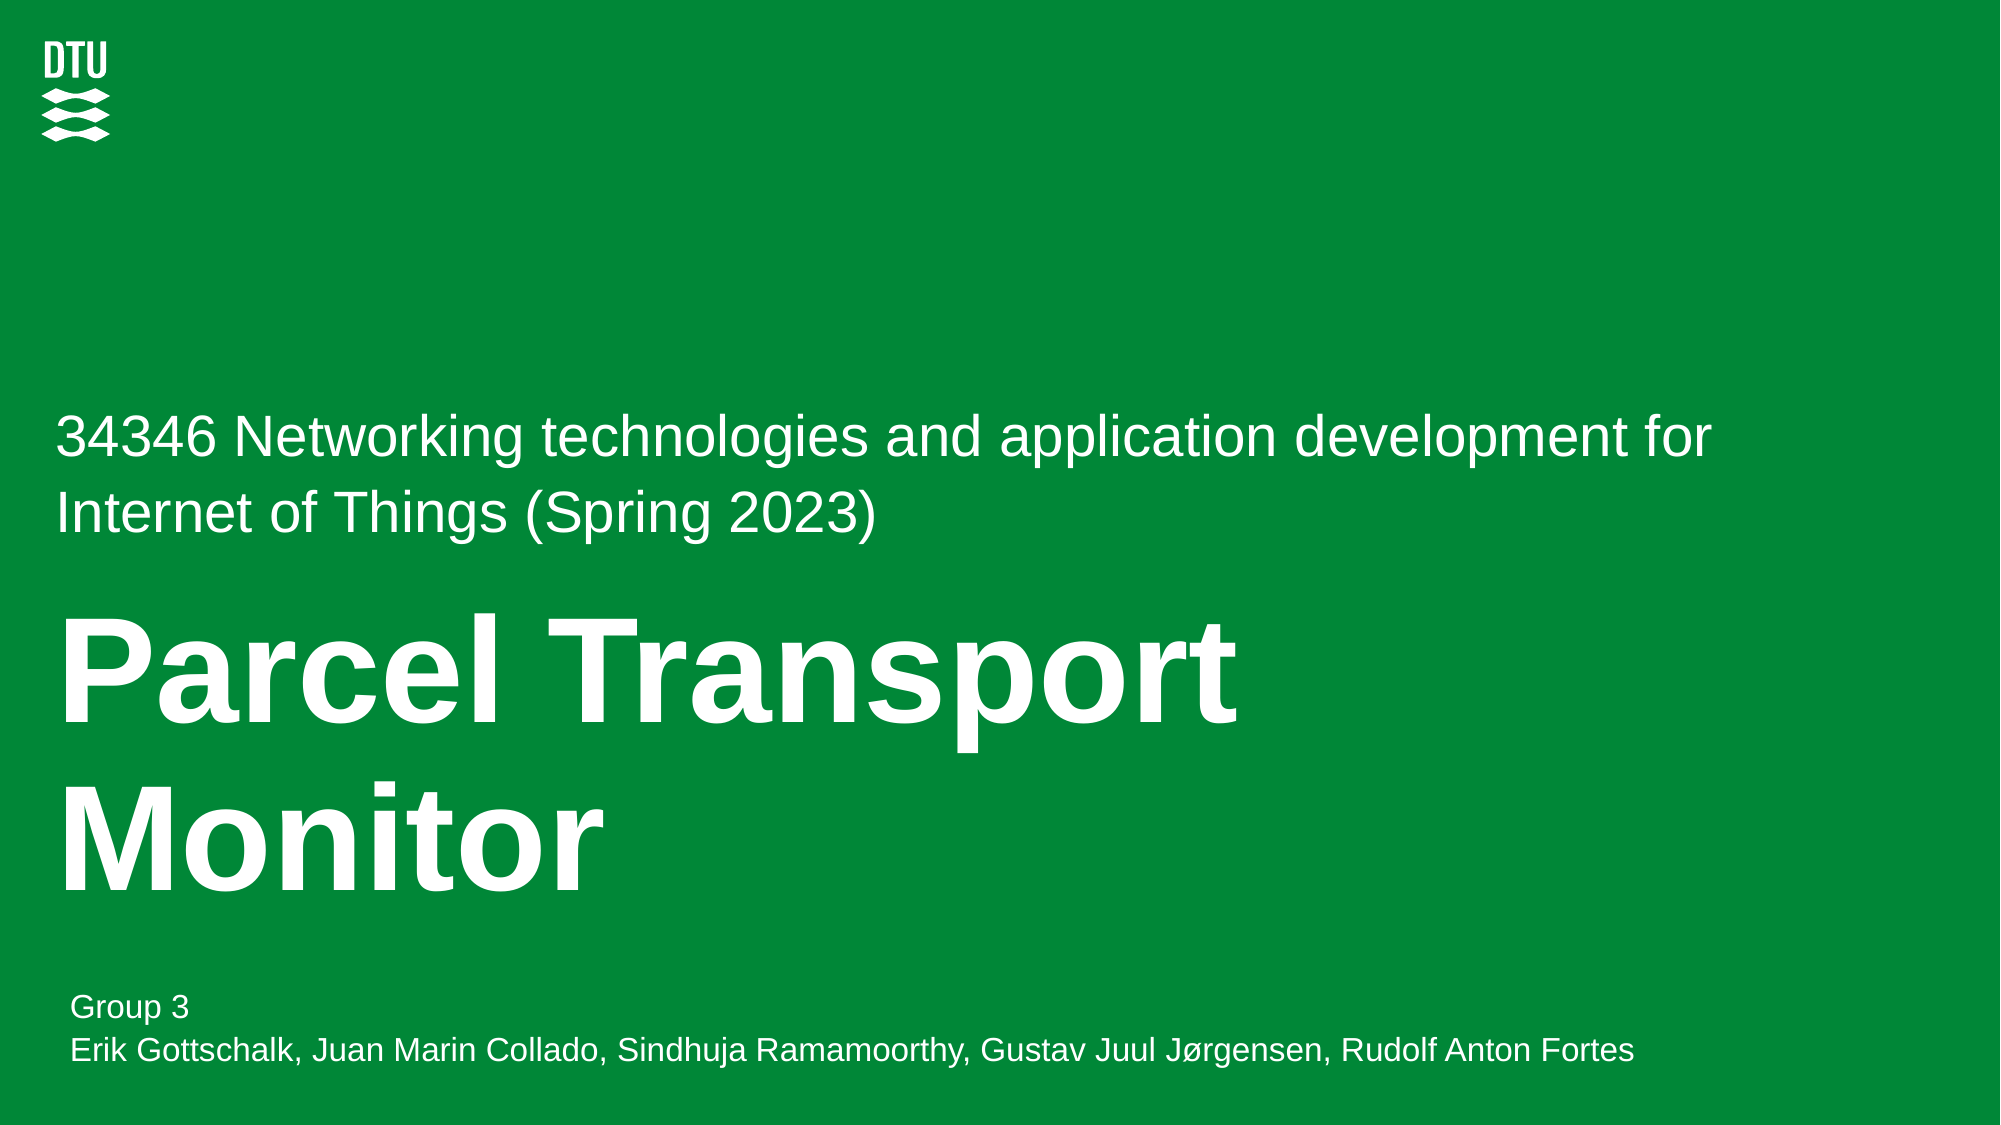

34346 Networking technologies and application development for Internet of Things (Spring 2023)
# Parcel Transport Monitor
Group 3
Erik Gottschalk, Juan Marin Collado, Sindhuja Ramamoorthy, Gustav Juul Jørgensen, Rudolf Anton Fortes